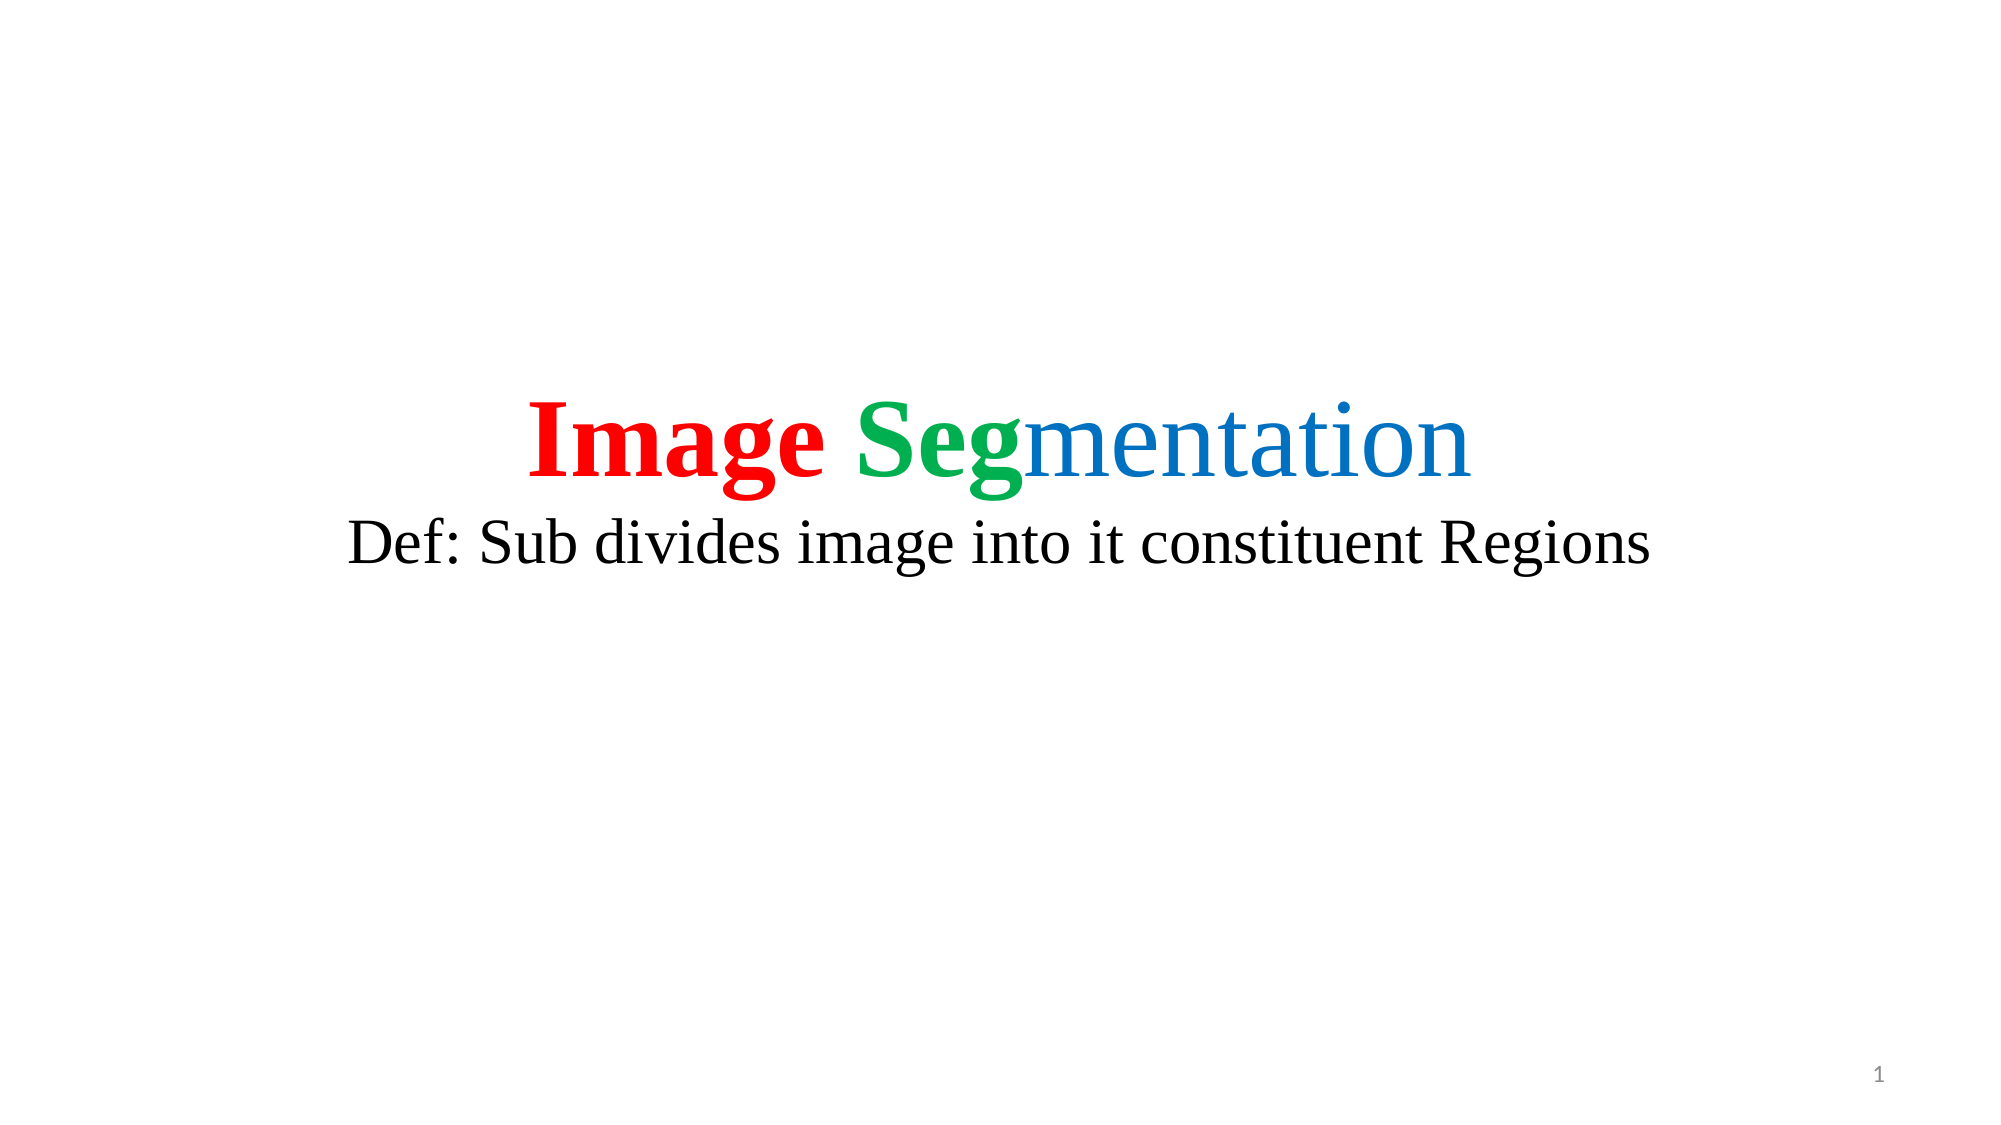

# Image Segmentation Def: Sub divides image into it constituent Regions
1